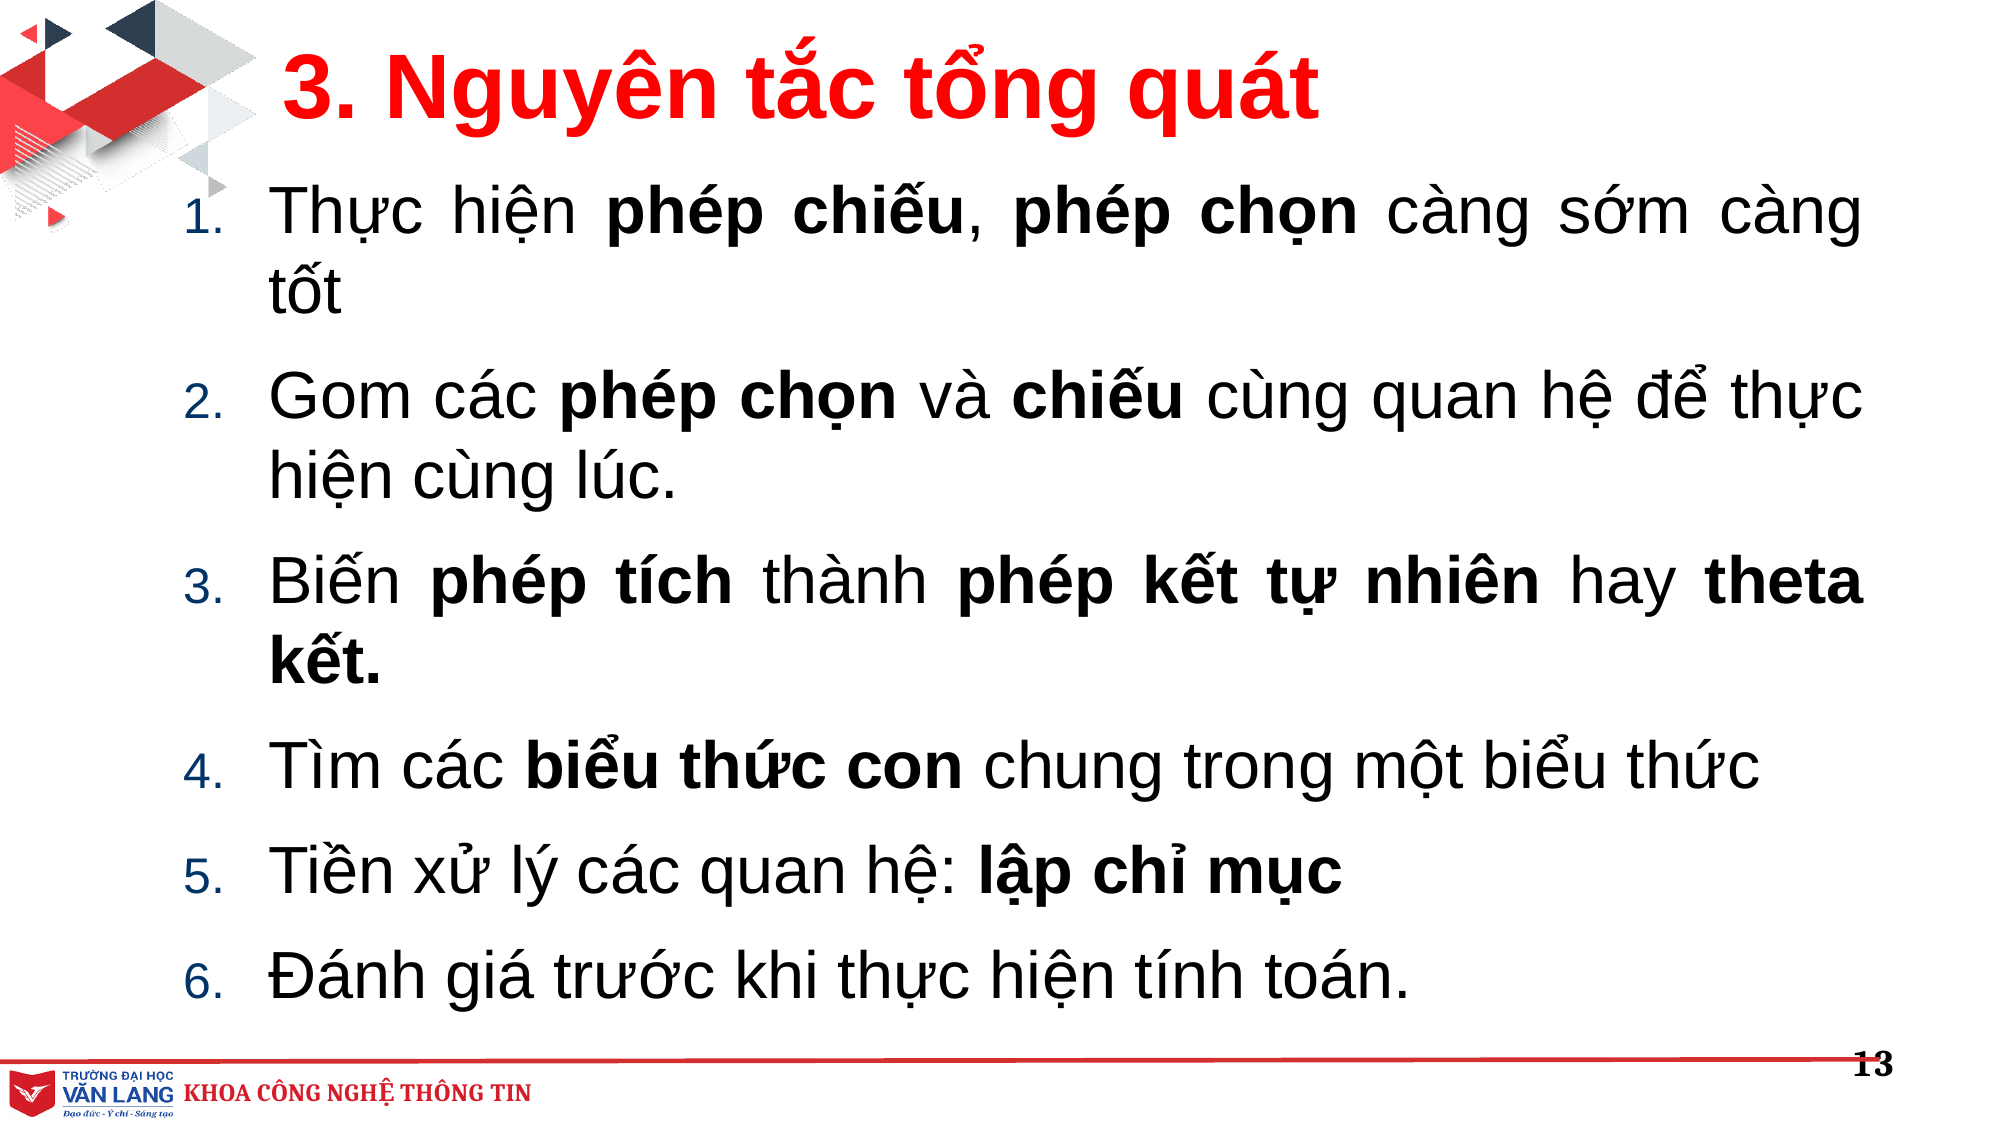

3. Nguyên tắc tổng quát

Thực hiện phép chiếu, phép chọn càng sớm càng tốt
Gom các phép chọn và chiếu cùng quan hệ để thực hiện cùng lúc.
Biến phép tích thành phép kết tự nhiên hay theta kết.
Tìm các biểu thức con chung trong một biểu thức
Tiền xử lý các quan hệ: lập chỉ mục
Đánh giá trước khi thực hiện tính toán.